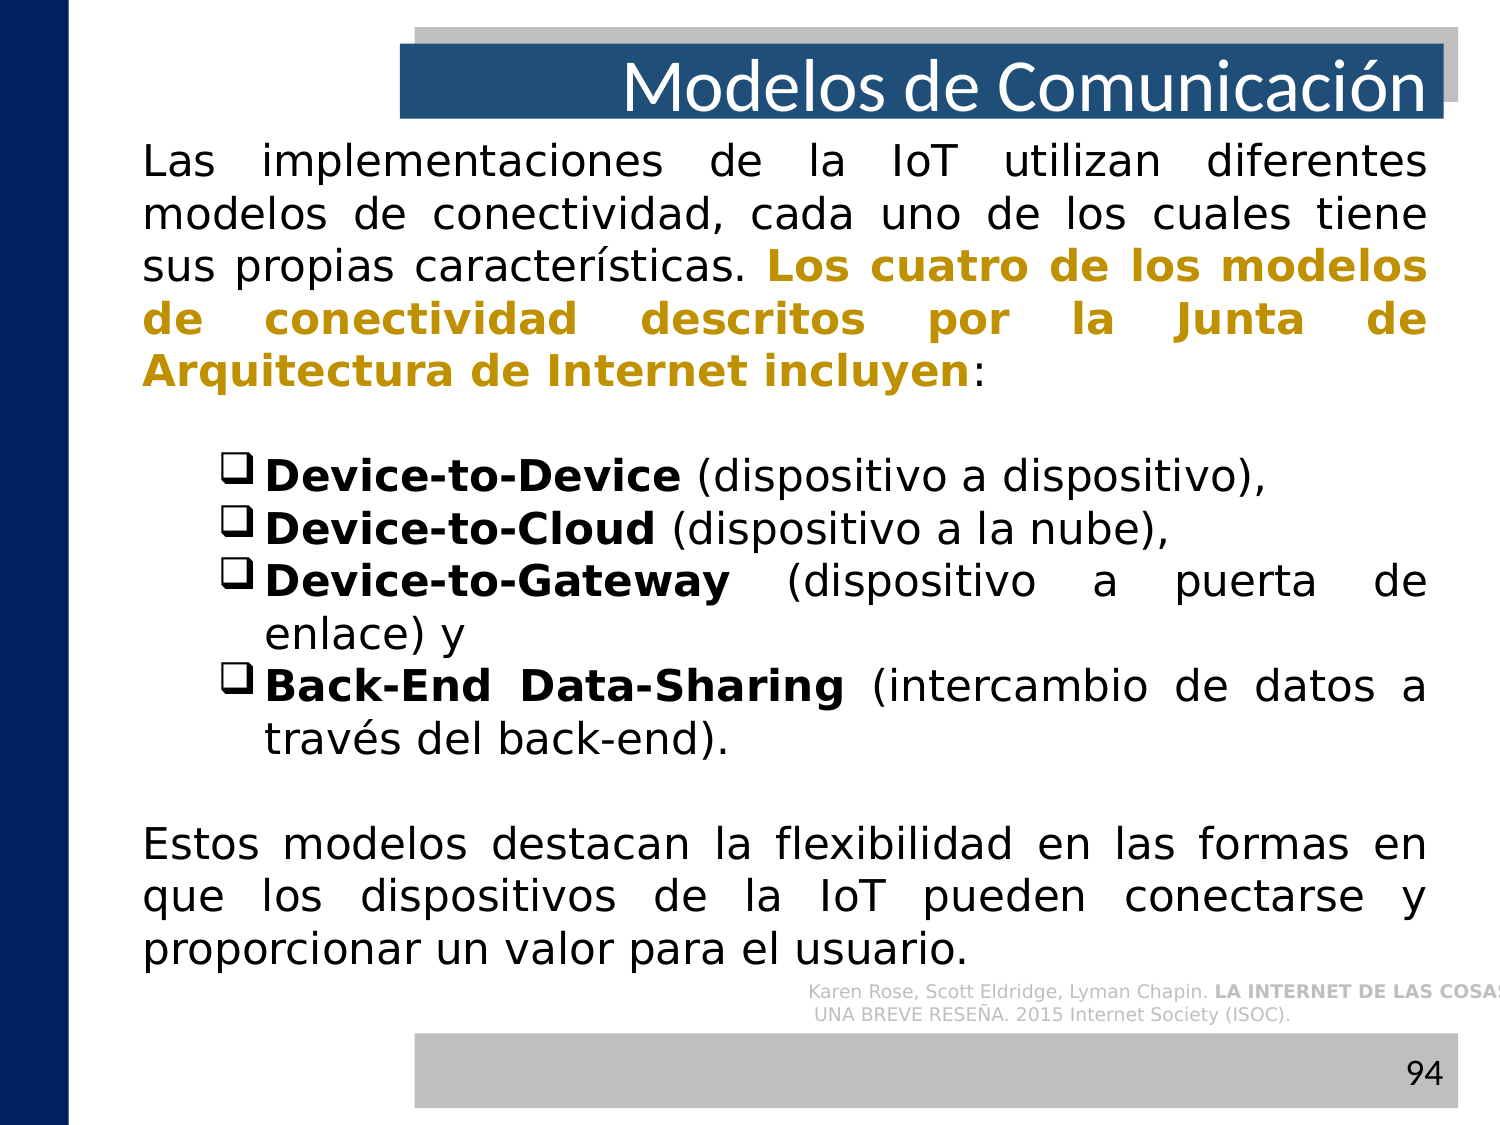

Modelos de Comunicación
Las implementaciones de la IoT utilizan diferentes modelos de conectividad, cada uno de los cuales tiene sus propias características. Los cuatro de los modelos de conectividad descritos por la Junta de Arquitectura de Internet incluyen:

Device-to-Device (dispositivo a dispositivo),
Device-to-Cloud (dispositivo a la nube),
Device-to-Gateway (dispositivo a puerta de enlace) y
Back-End Data-Sharing (intercambio de datos a través del back-end).

Estos modelos destacan la flexibilidad en las formas en que los dispositivos de la IoT pueden conectarse y proporcionar un valor para el usuario.
Karen Rose, Scott Eldridge, Lyman Chapin. LA INTERNET DE LAS COSAS—  UNA BREVE RESEÑA. 2015 Internet Society (ISOC).
94